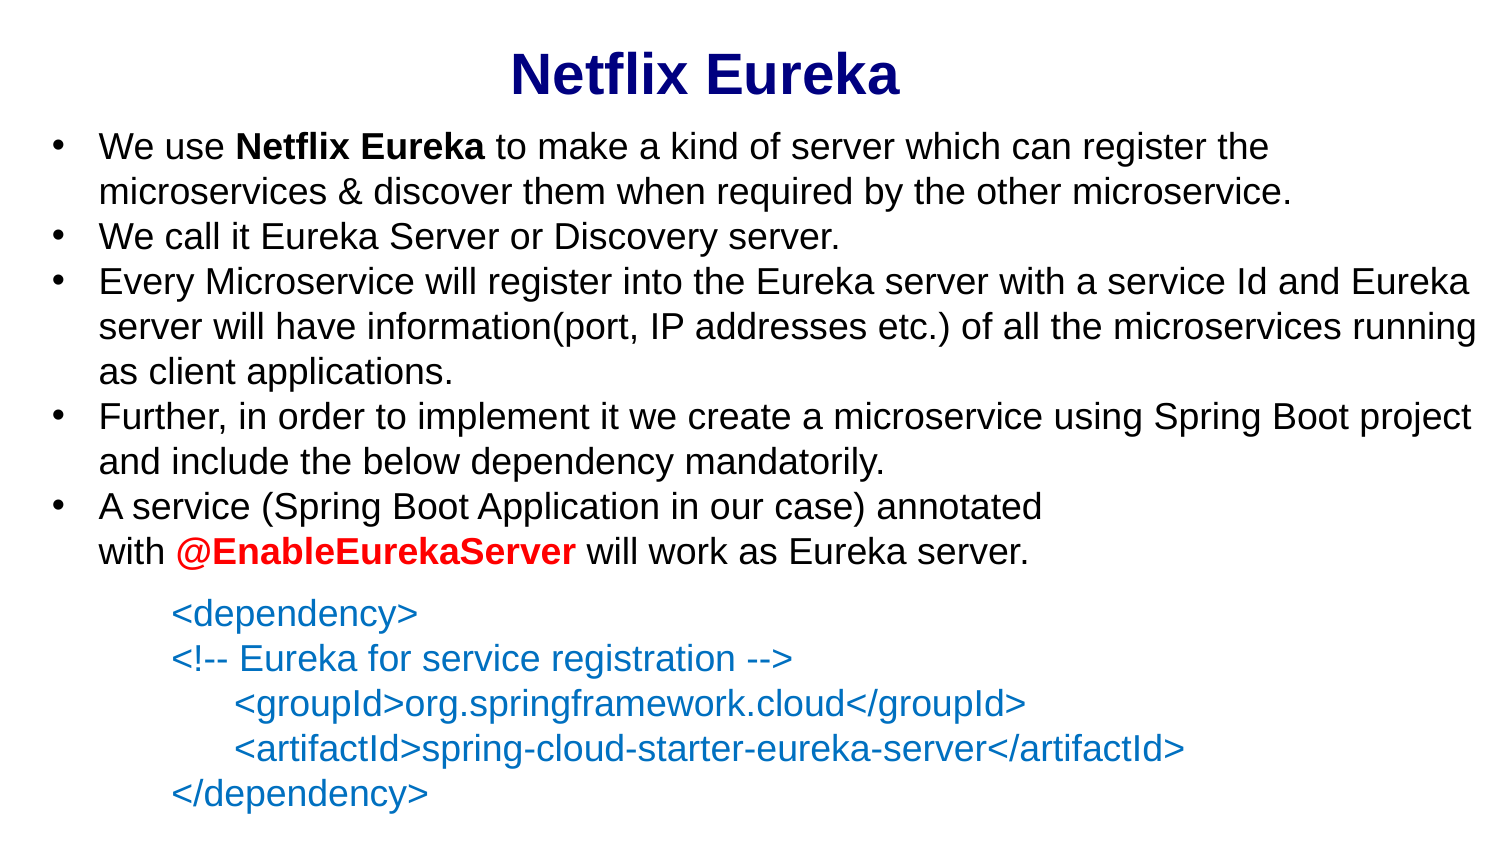

Netflix Eureka
We use Netflix Eureka to make a kind of server which can register the microservices & discover them when required by the other microservice.
We call it Eureka Server or Discovery server.
Every Microservice will register into the Eureka server with a service Id and Eureka server will have information(port, IP addresses etc.) of all the microservices running as client applications.
Further, in order to implement it we create a microservice using Spring Boot project and include the below dependency mandatorily.
A service (Spring Boot Application in our case) annotated with @EnableEurekaServer will work as Eureka server.
<dependency>
<!-- Eureka for service registration -->
      <groupId>org.springframework.cloud</groupId>
      <artifactId>spring-cloud-starter-eureka-server</artifactId>
</dependency>